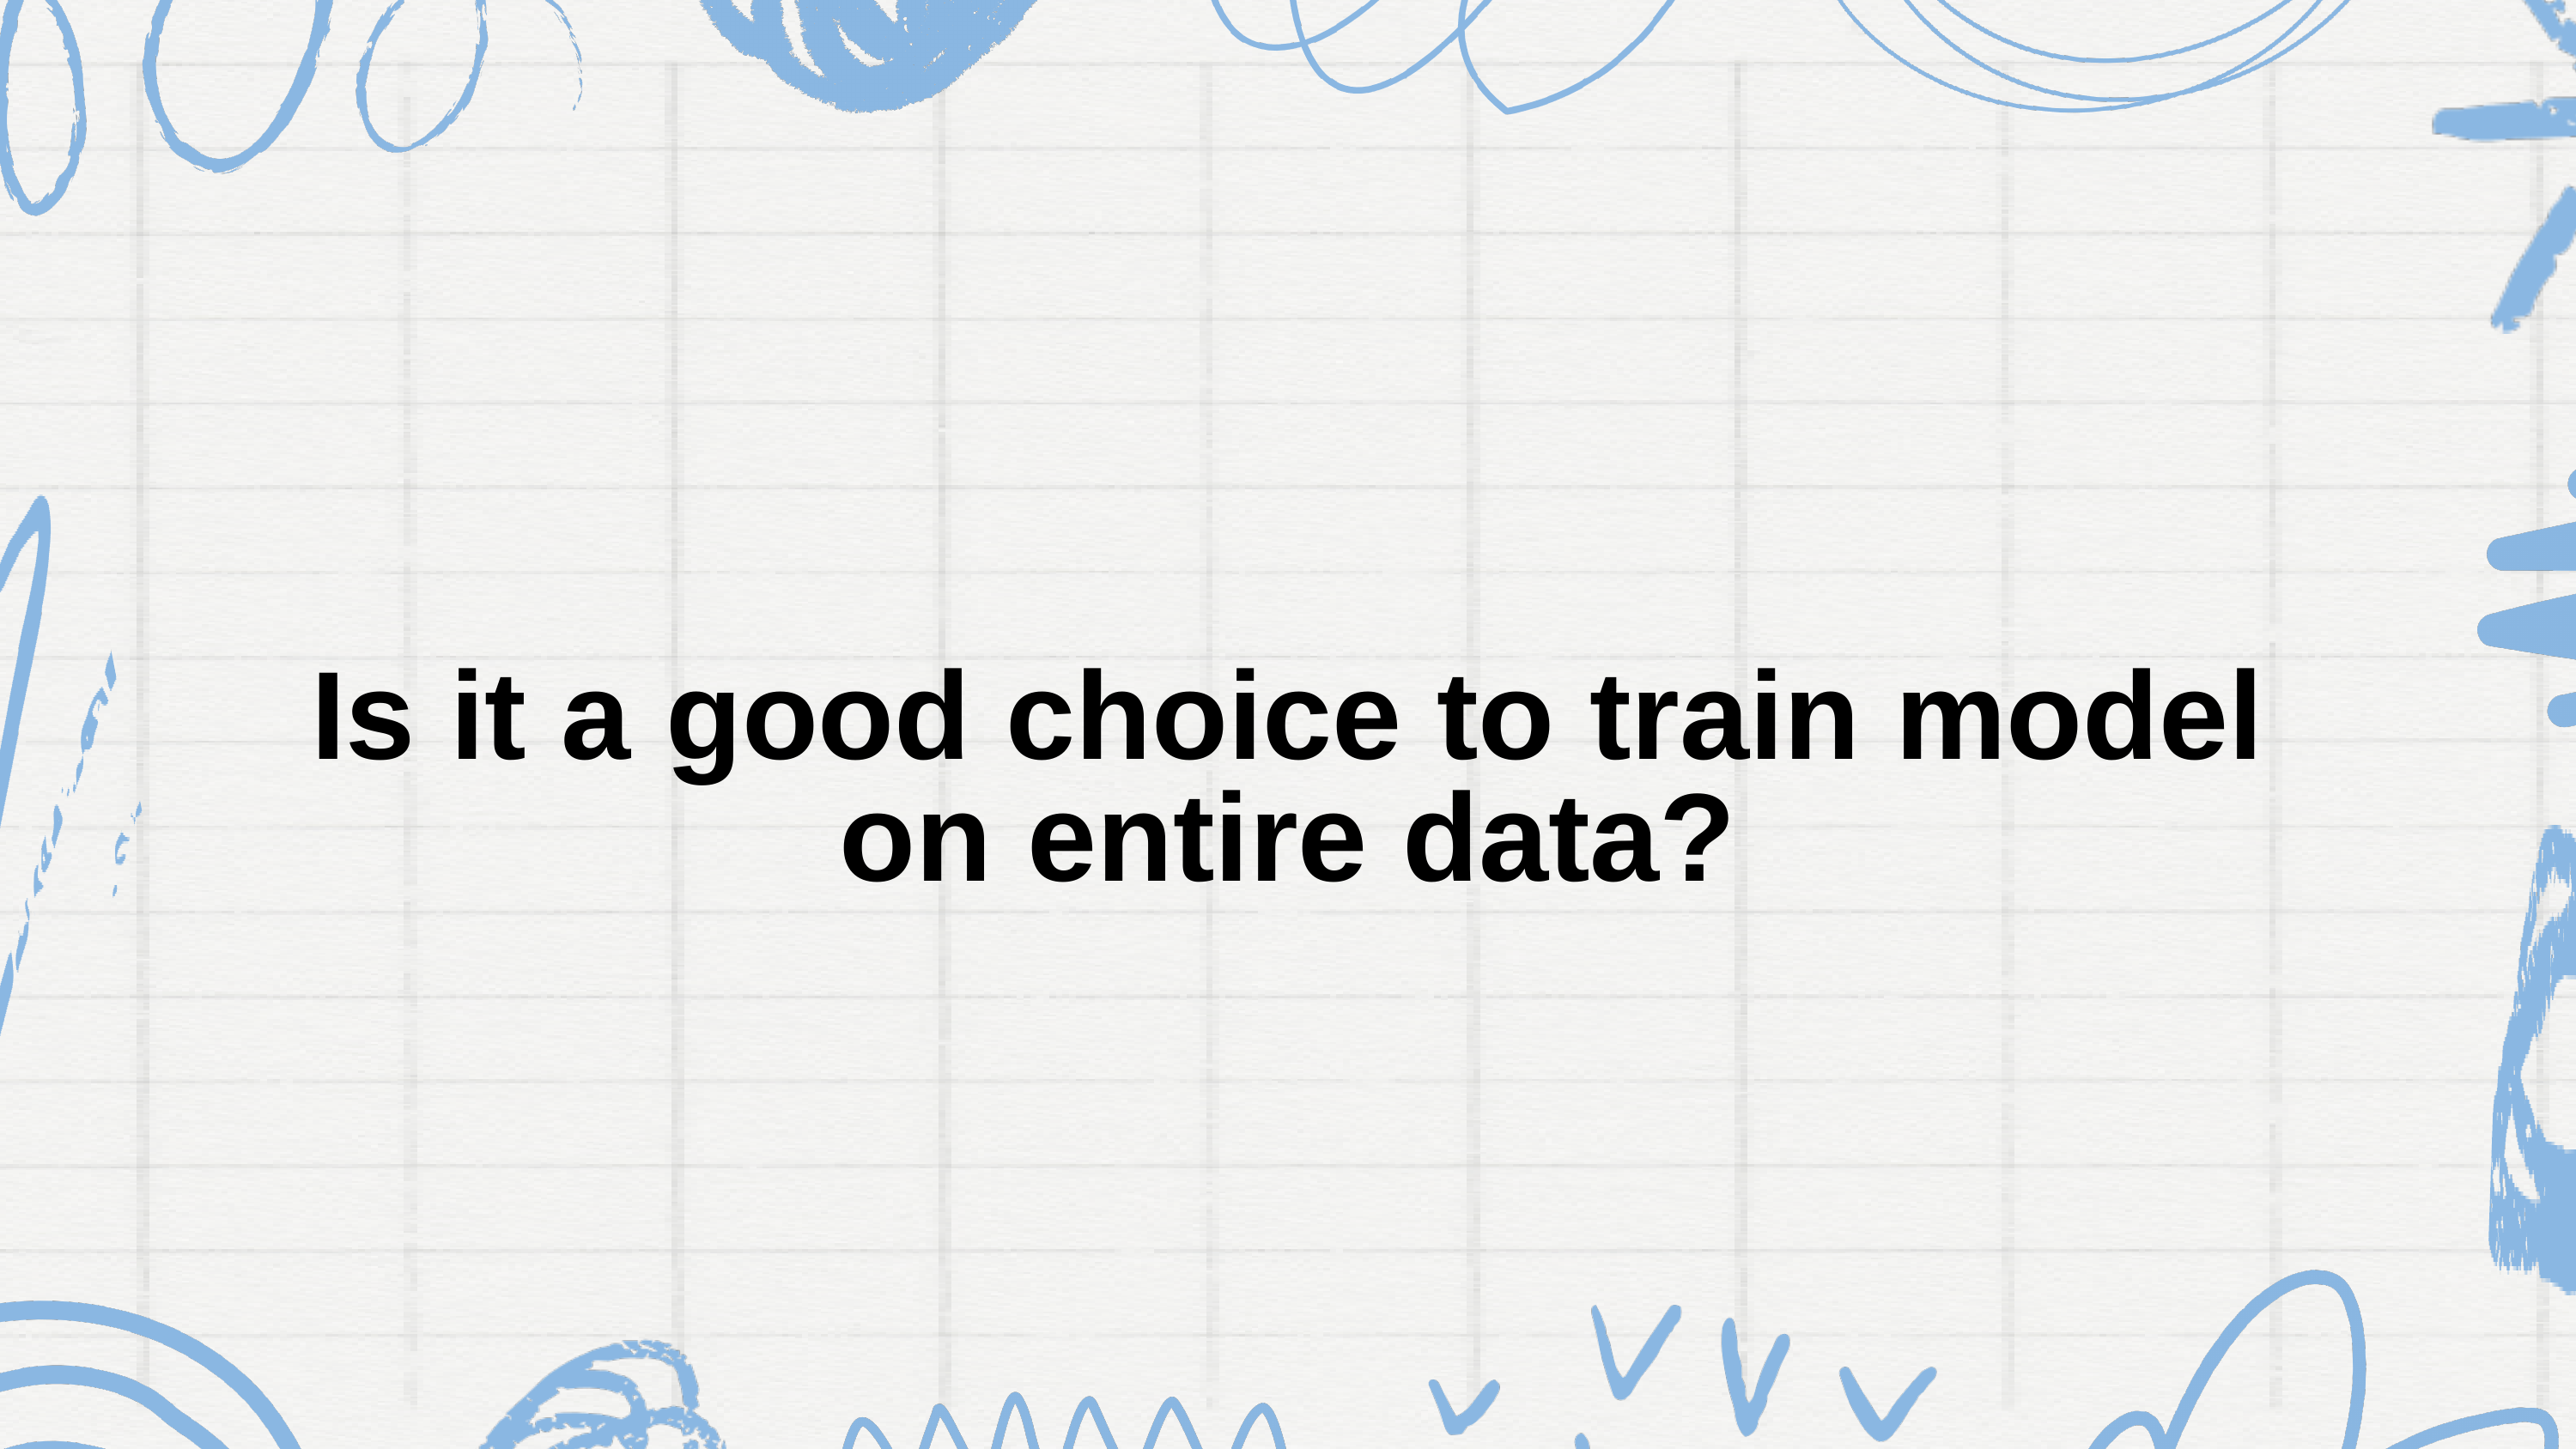

Is it a good choice to train model on entire data?